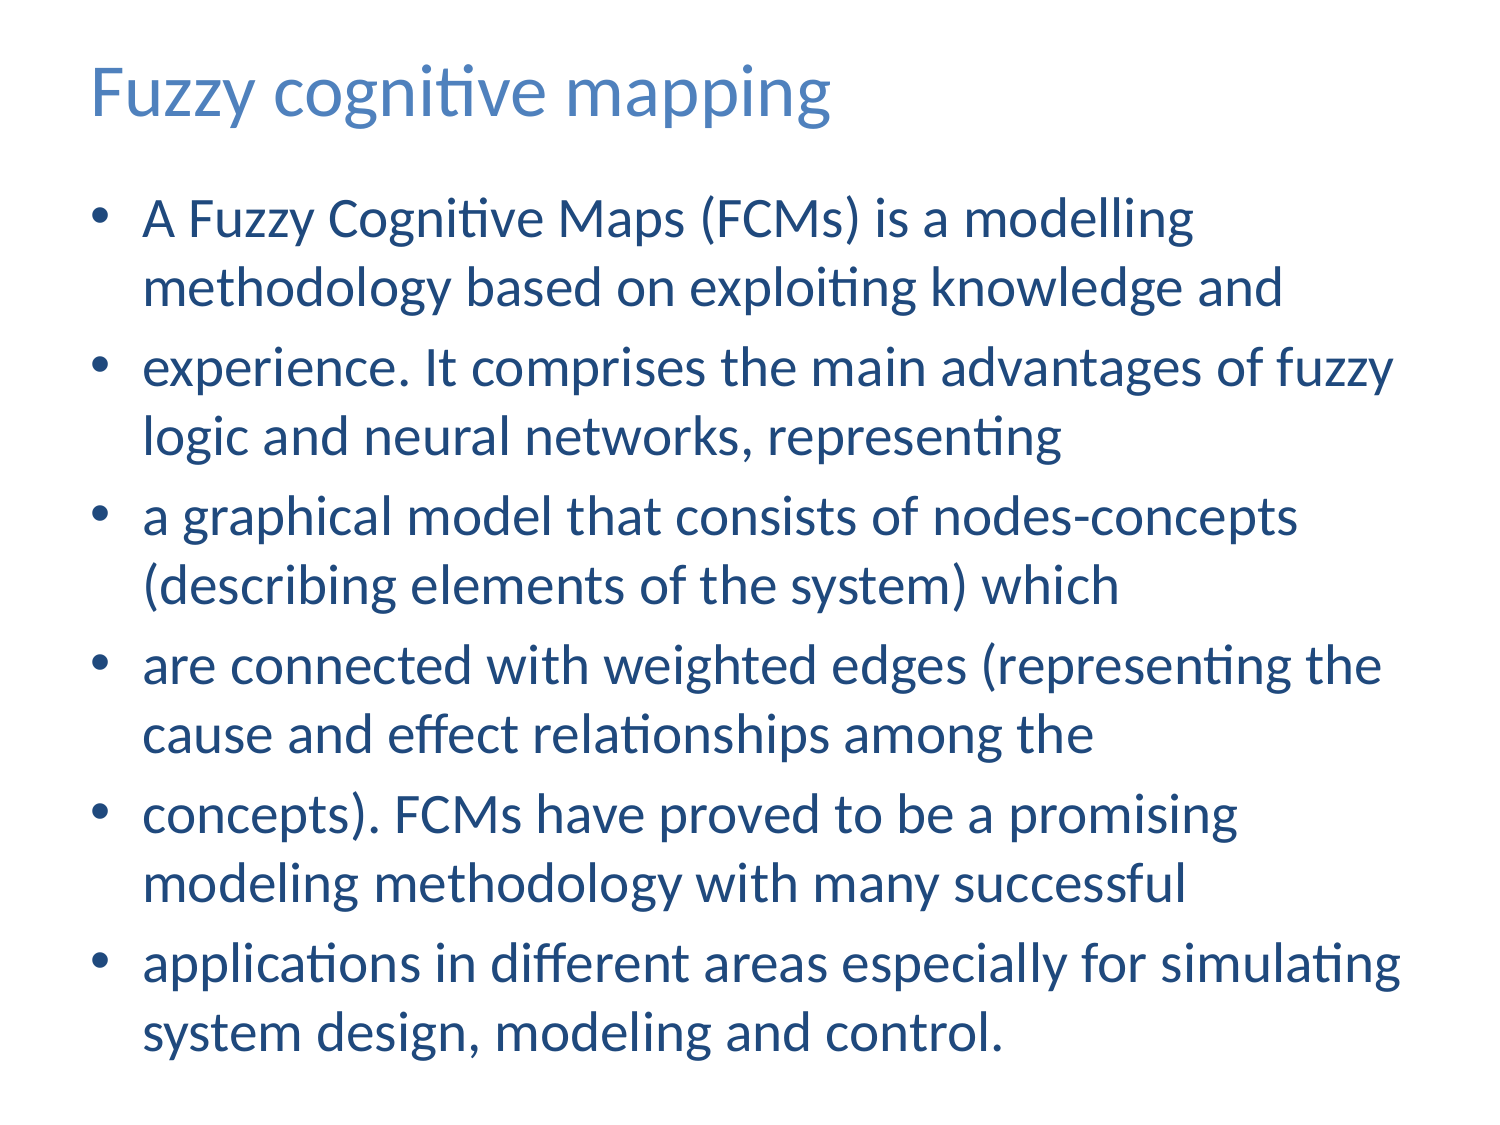

# Fuzzy cognitive mapping
A Fuzzy Cognitive Maps (FCMs) is a modelling methodology based on exploiting knowledge and
experience. It comprises the main advantages of fuzzy logic and neural networks, representing
a graphical model that consists of nodes-concepts (describing elements of the system) which
are connected with weighted edges (representing the cause and effect relationships among the
concepts). FCMs have proved to be a promising modeling methodology with many successful
applications in different areas especially for simulating system design, modeling and control.